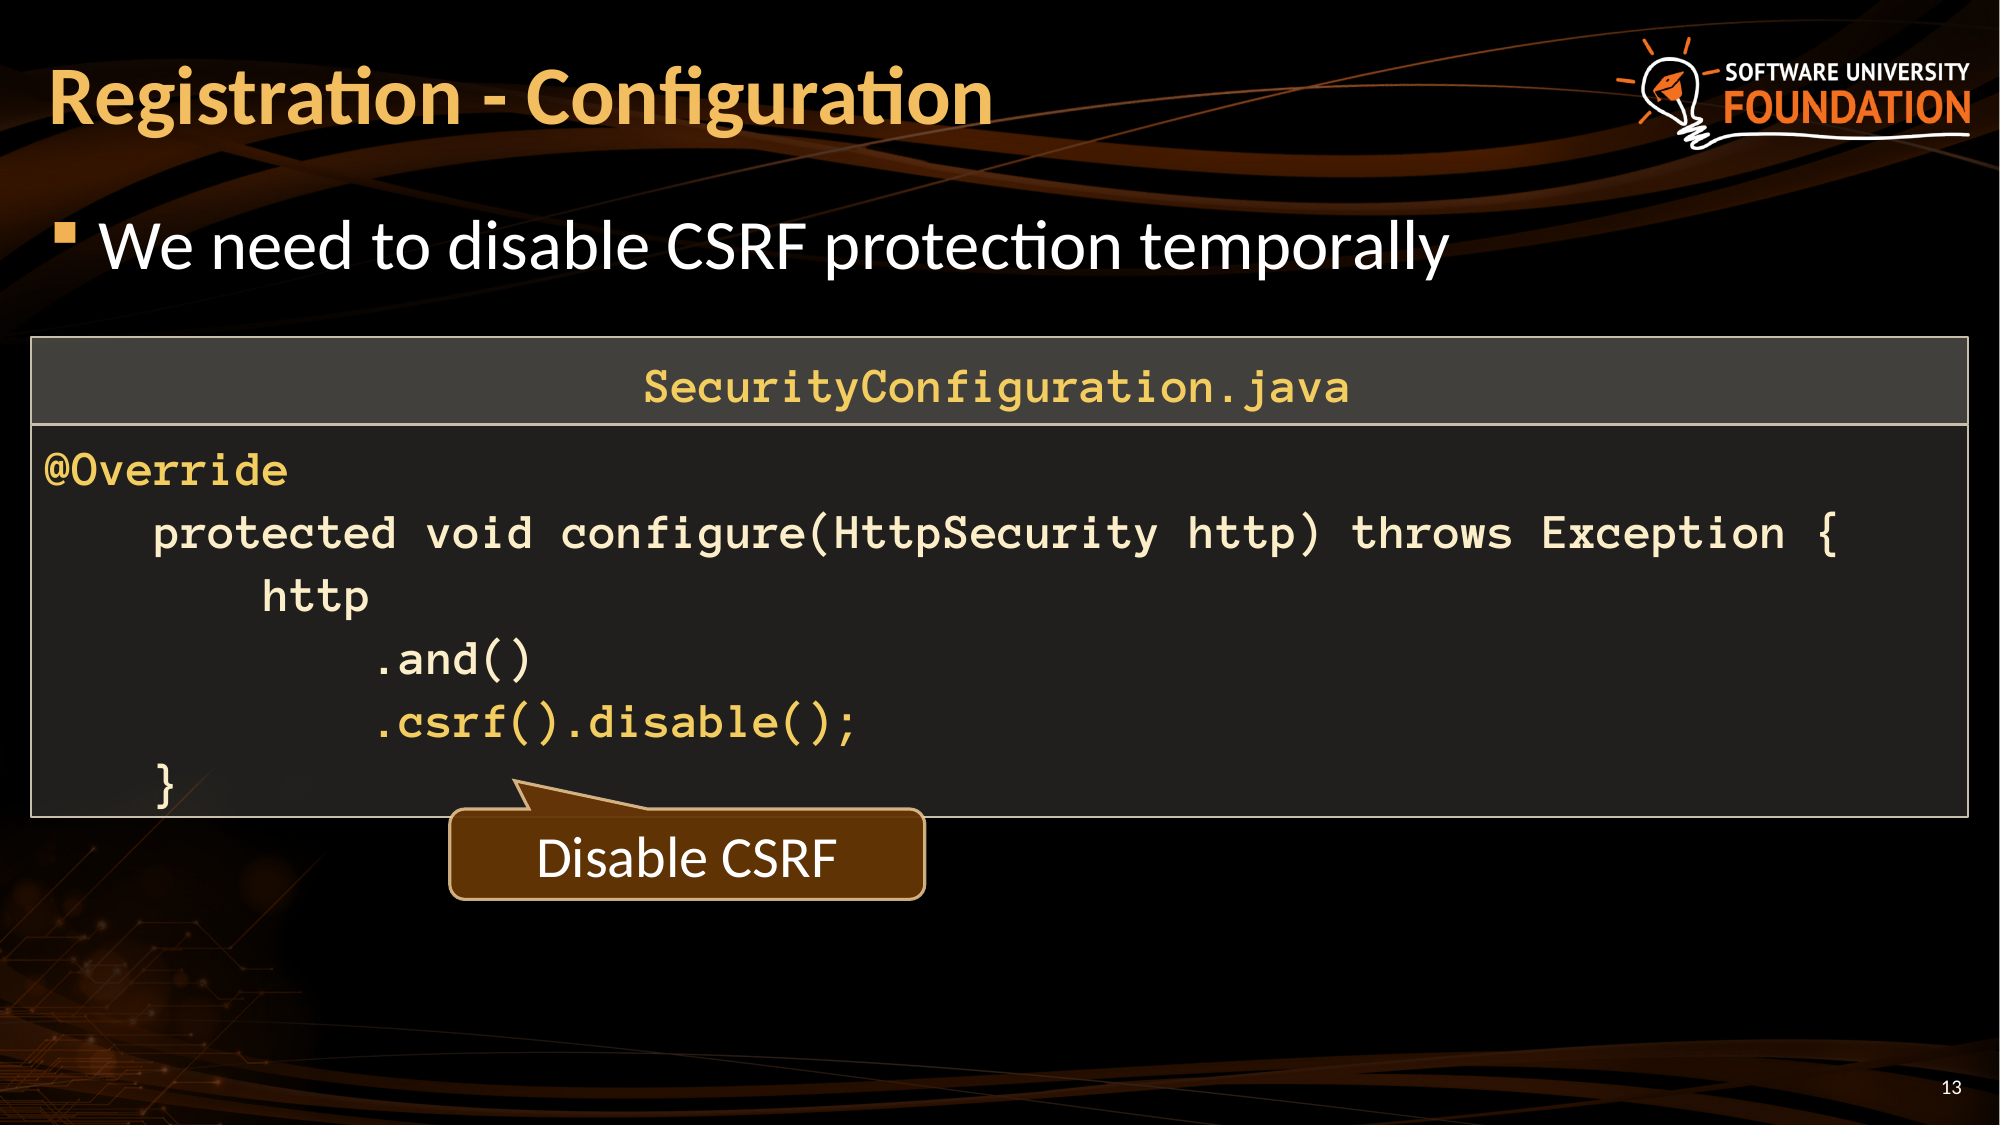

# Registration - Configuration
We need to disable CSRF protection temporally
SecurityConfiguration.java
@Override
    protected void configure(HttpSecurity http) throws Exception {
        http
            .and()
            .csrf().disable();
    }
Disable CSRF
13